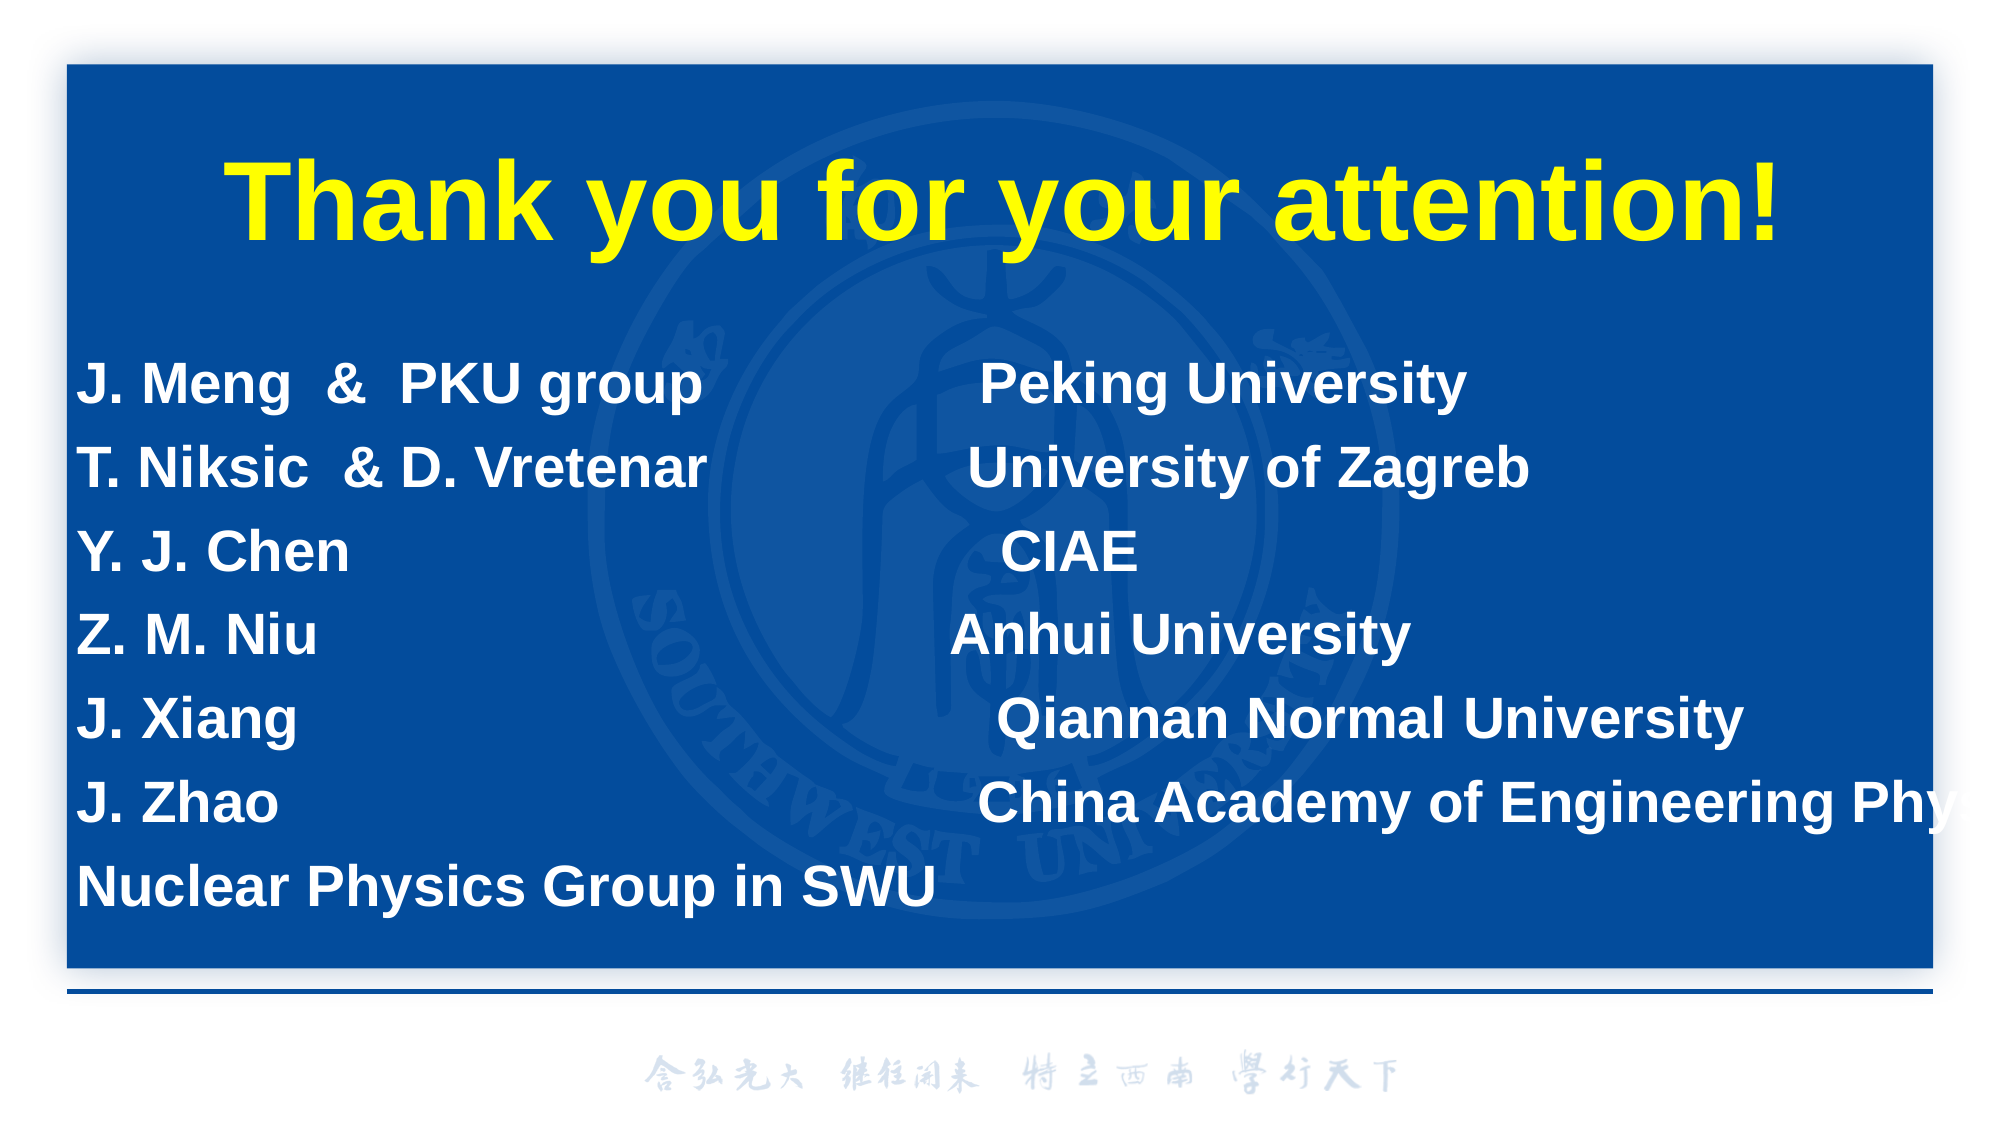

# Thank you for your attention!
J. Meng  &  PKU group                 Peking University
T. Niksic  & D. Vretenar                University of Zagreb
Y. J. Chen                                        CIAE
Z. M. Niu                                       Anhui University
J. Xiang                                           Qiannan Normal University
J. Zhao                                           China Academy of Engineering Physics
Nuclear Physics Group in SWU